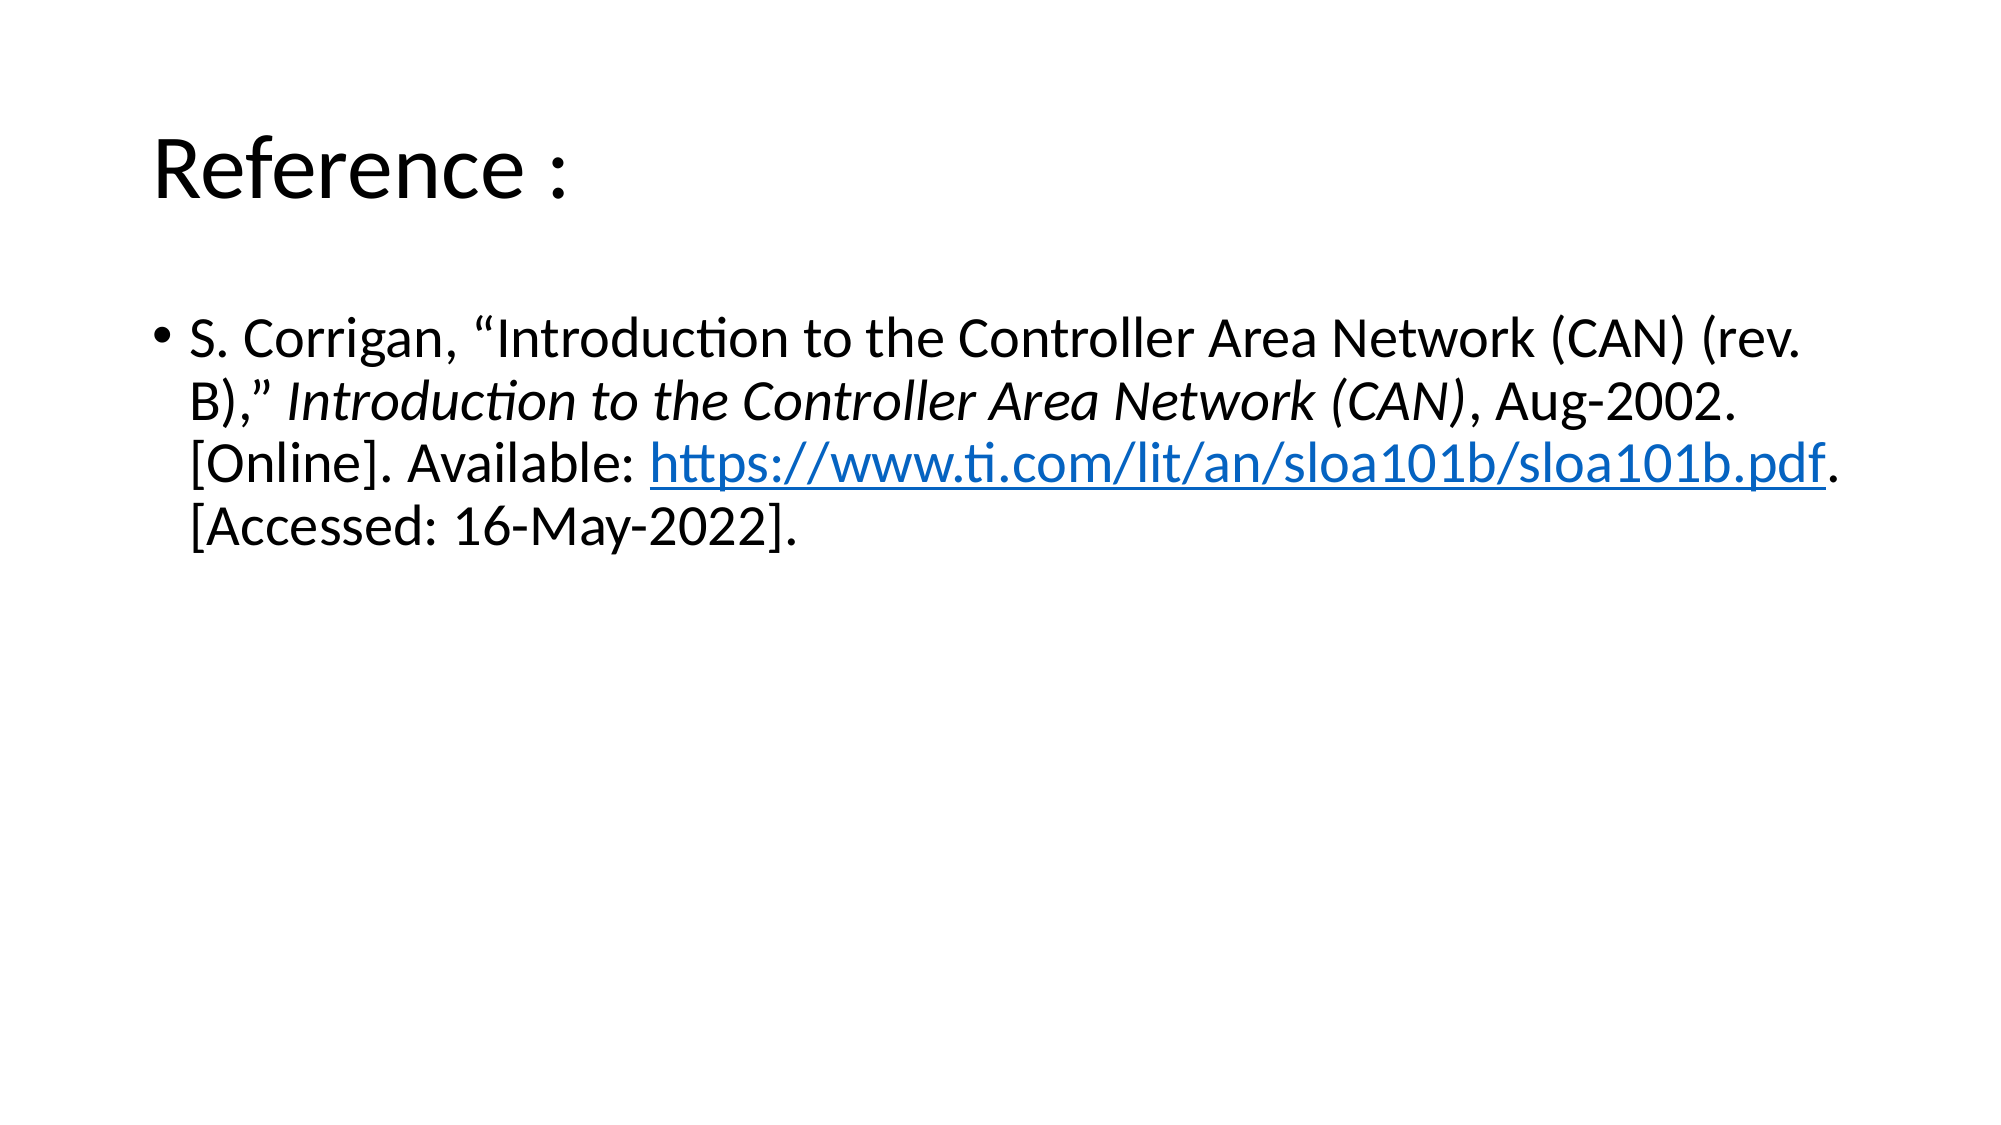

# Reference :
S. Corrigan, “Introduction to the Controller Area Network (CAN) (rev. B),” Introduction to the Controller Area Network (CAN), Aug-2002. [Online]. Available: https://www.ti.com/lit/an/sloa101b/sloa101b.pdf. [Accessed: 16-May-2022].